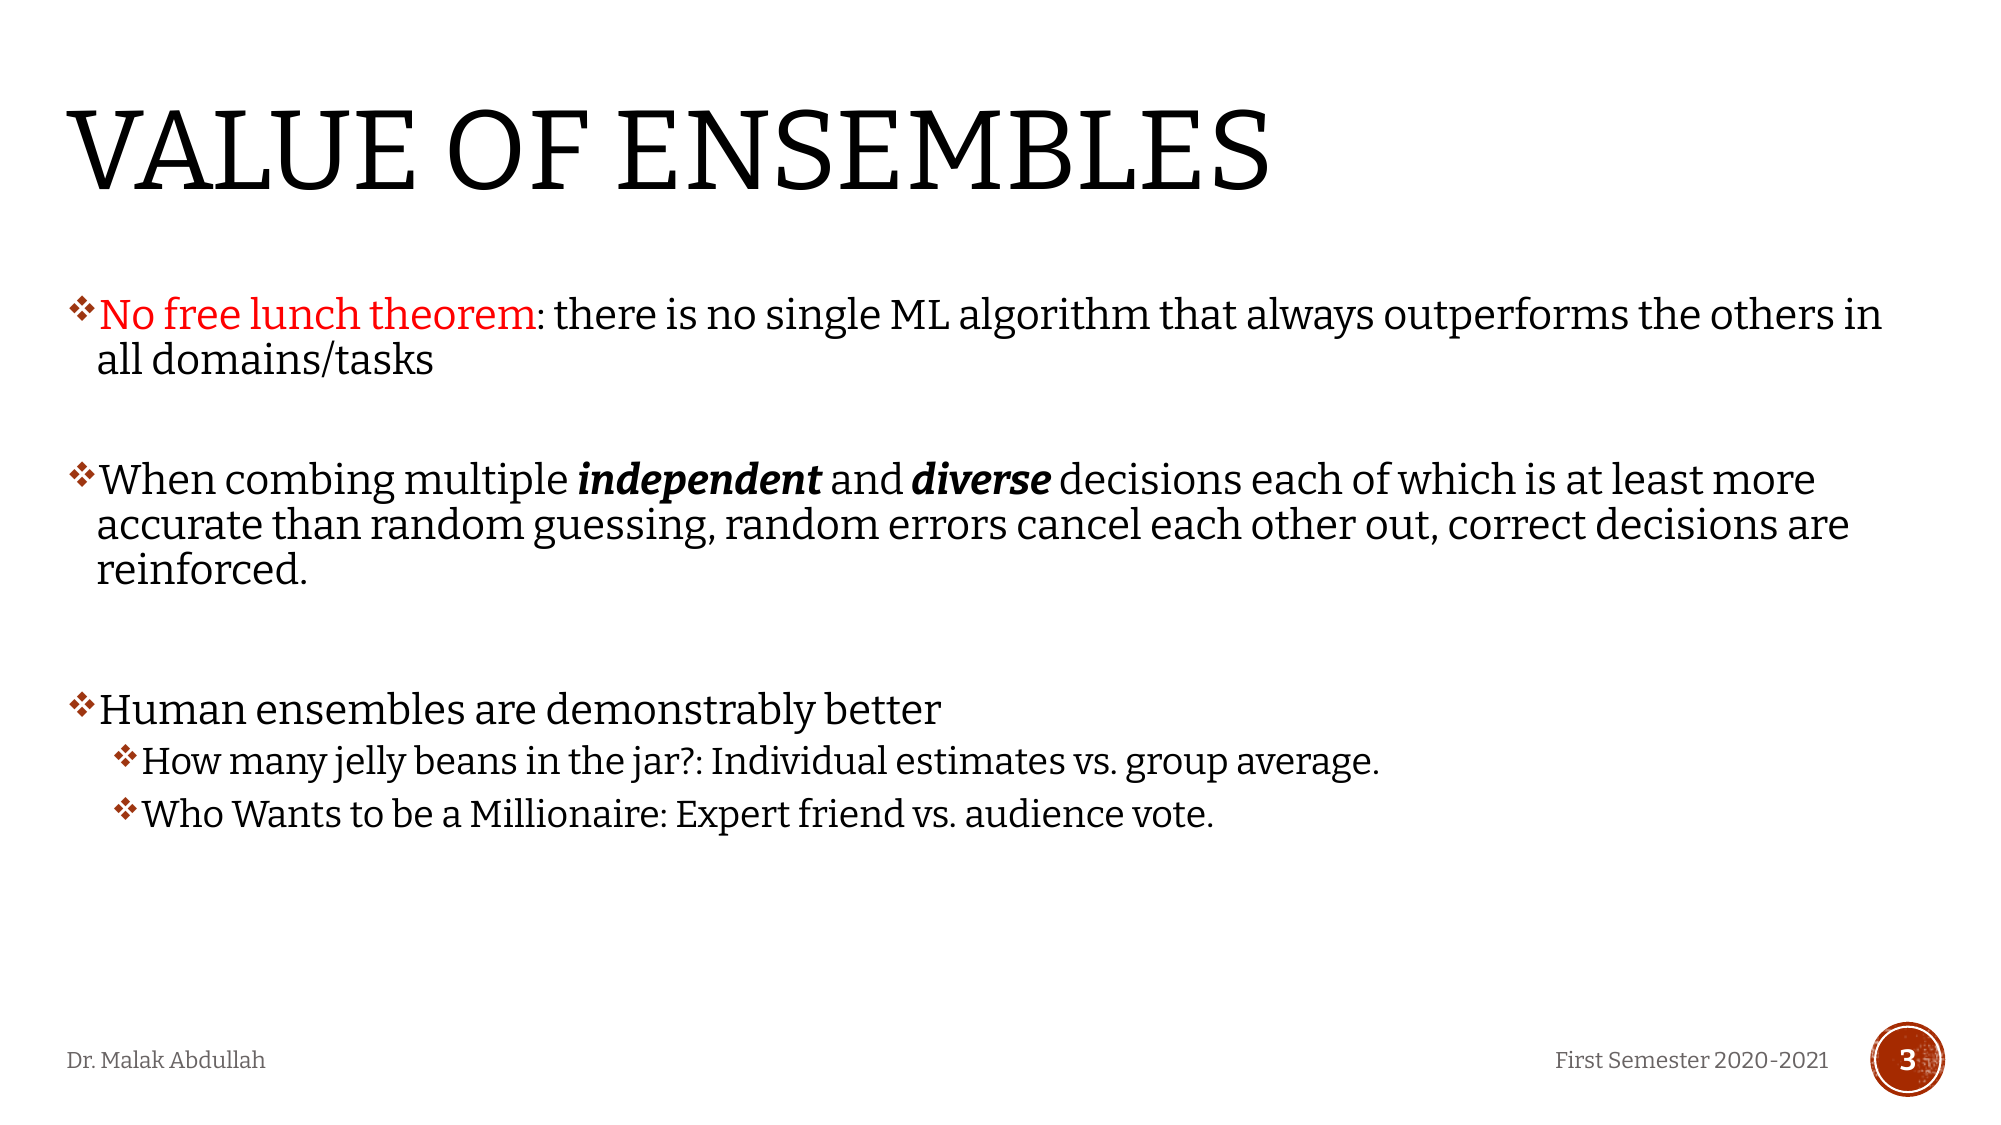

# Value of Ensembles
No free lunch theorem: there is no single ML algorithm that always outperforms the others in all domains/tasks
When combing multiple independent and diverse decisions each of which is at least more accurate than random guessing, random errors cancel each other out, correct decisions are reinforced.

Human ensembles are demonstrably better
How many jelly beans in the jar?: Individual estimates vs. group average.
Who Wants to be a Millionaire: Expert friend vs. audience vote.

Dr. Malak Abdullah
First Semester 2020-2021
3